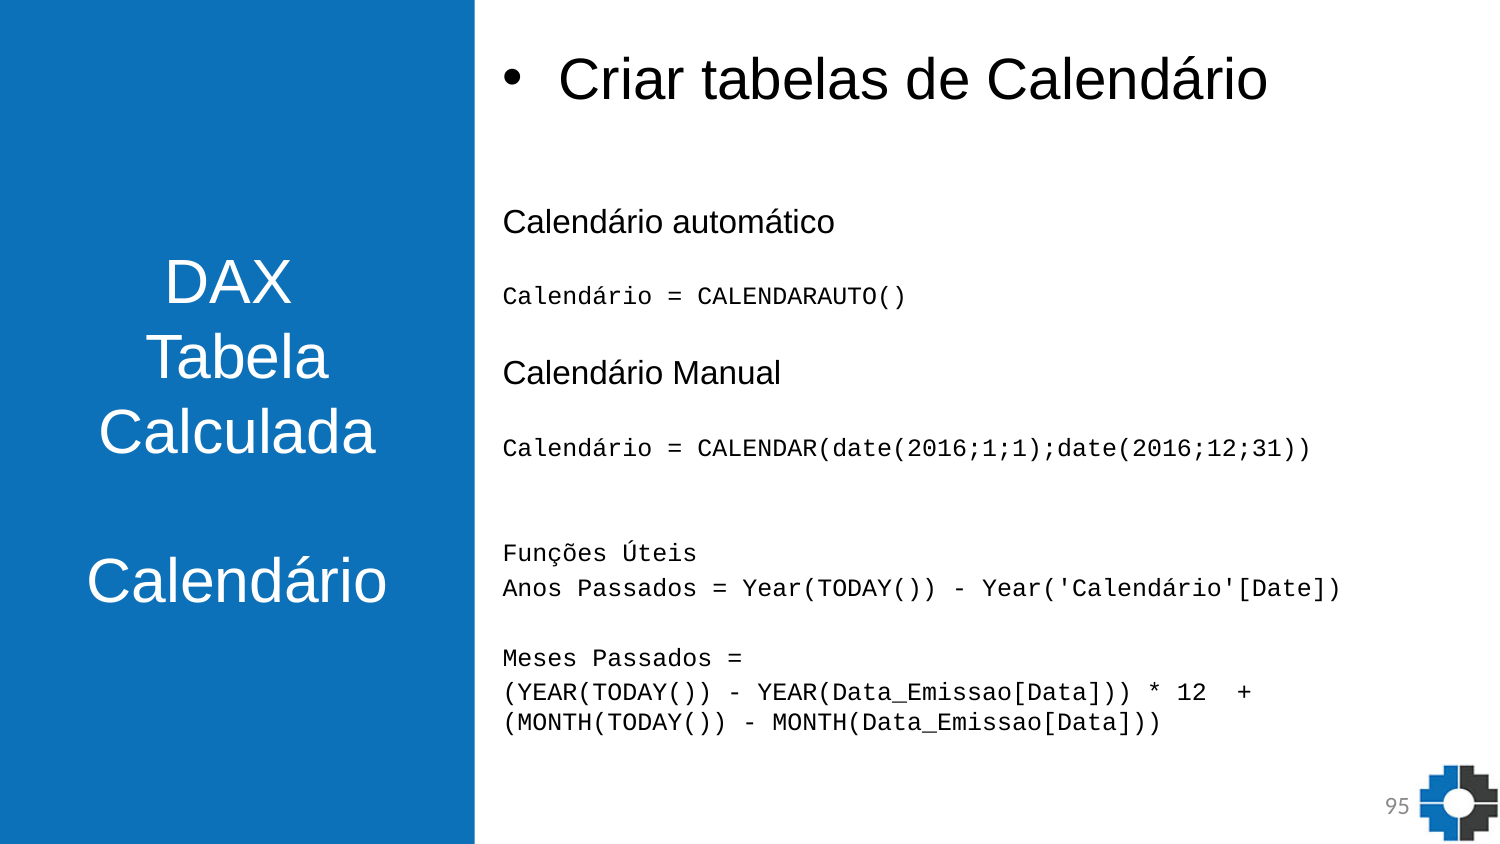

# DAX Tabela Calculada Calendário
Criar tabelas de Calendário

Calendário automático

Calendário = CALENDARAUTO()

Calendário Manual

Calendário = CALENDAR(date(2016;1;1);date(2016;12;31))

Funções Úteis
Anos Passados = Year(TODAY()) - Year('Calendário'[Date])

Meses Passados =
(YEAR(TODAY()) - YEAR(Data_Emissao[Data])) * 12  + (MONTH(TODAY()) - MONTH(Data_Emissao[Data]))
95